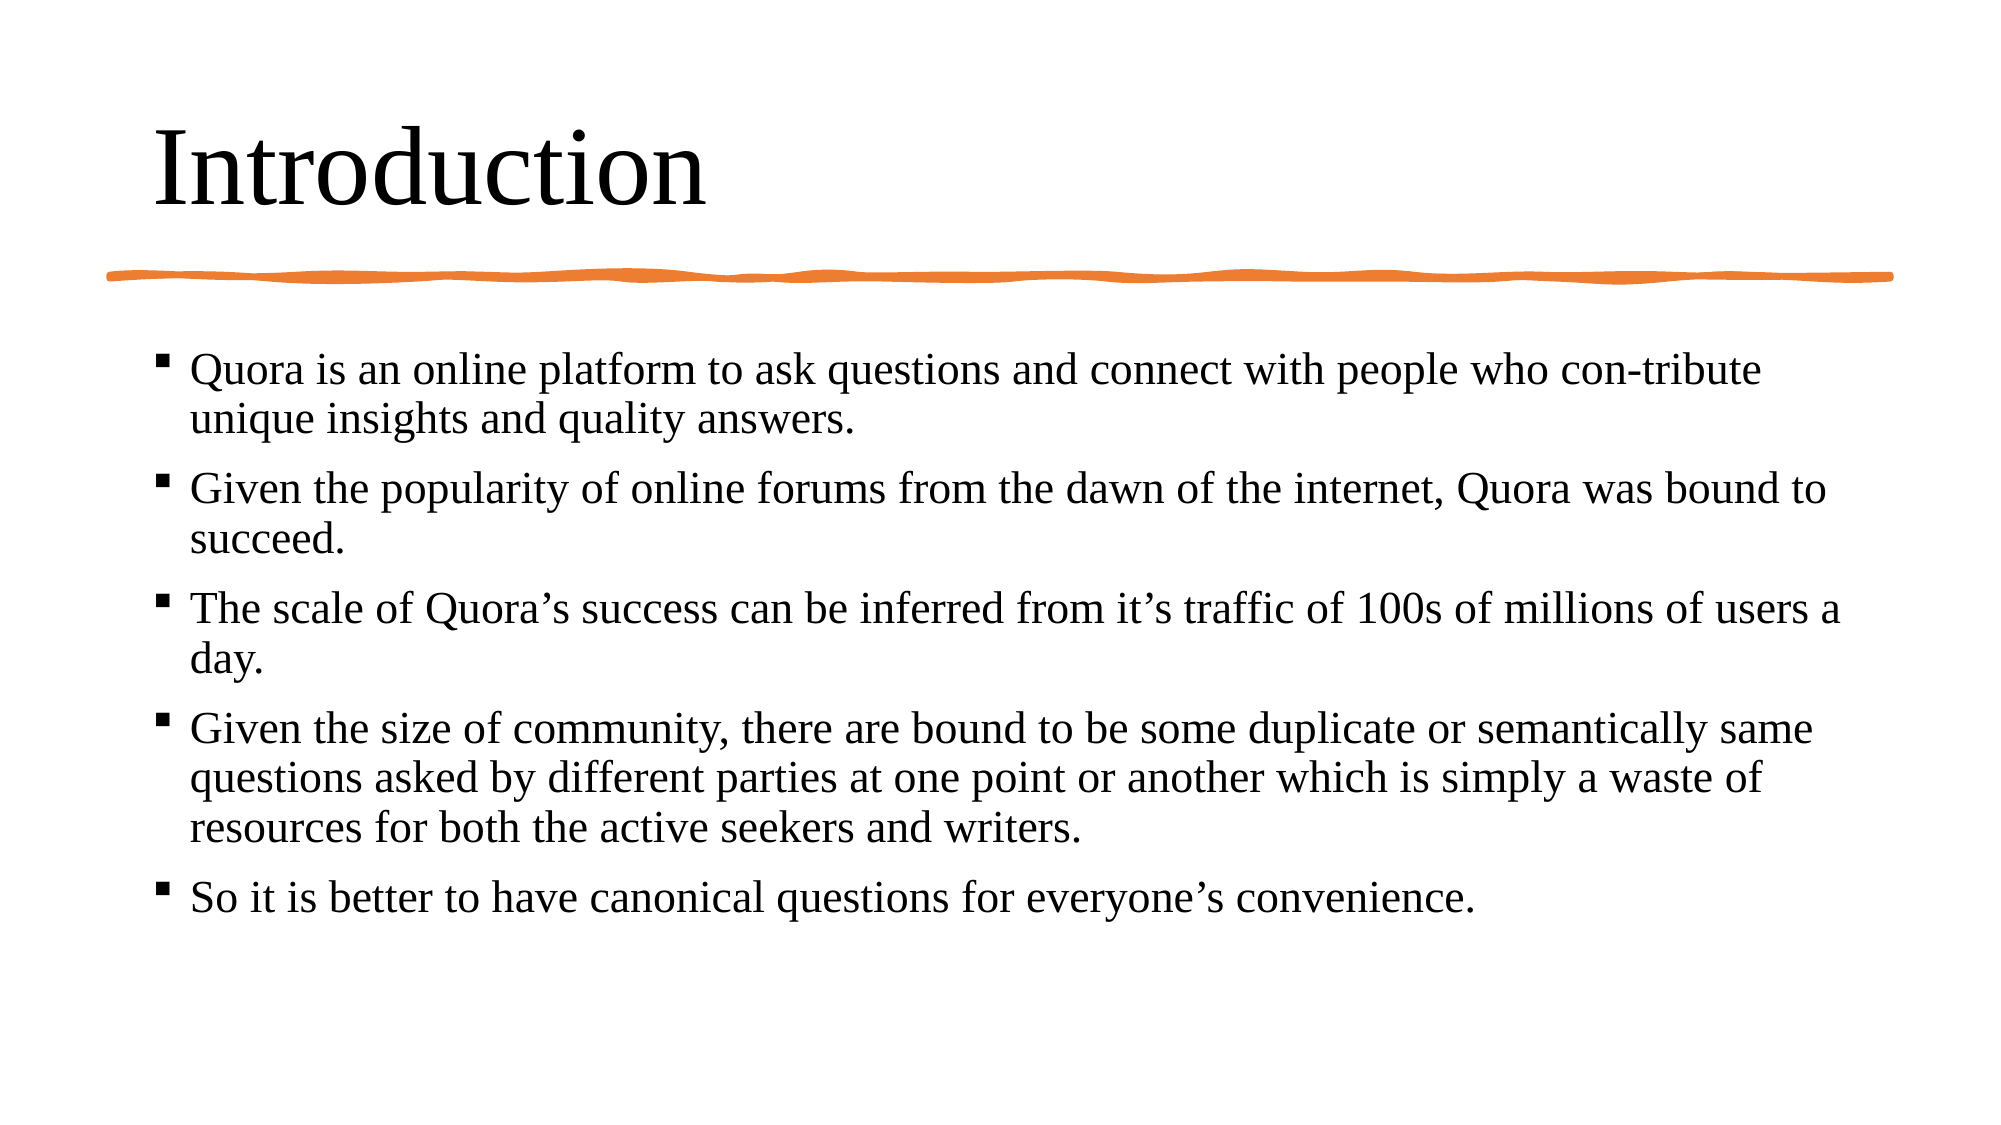

# Introduction

Quora is an online platform to ask questions and connect with people who con-tribute unique insights and quality answers.
Given the popularity of online forums from the dawn of the internet, Quora was bound to succeed.
The scale of Quora’s success can be inferred from it’s traffic of 100s of millions of users a day.
Given the size of community, there are bound to be some duplicate or semantically same questions asked by different parties at one point or another which is simply a waste of resources for both the active seekers and writers.
So it is better to have canonical questions for everyone’s convenience.